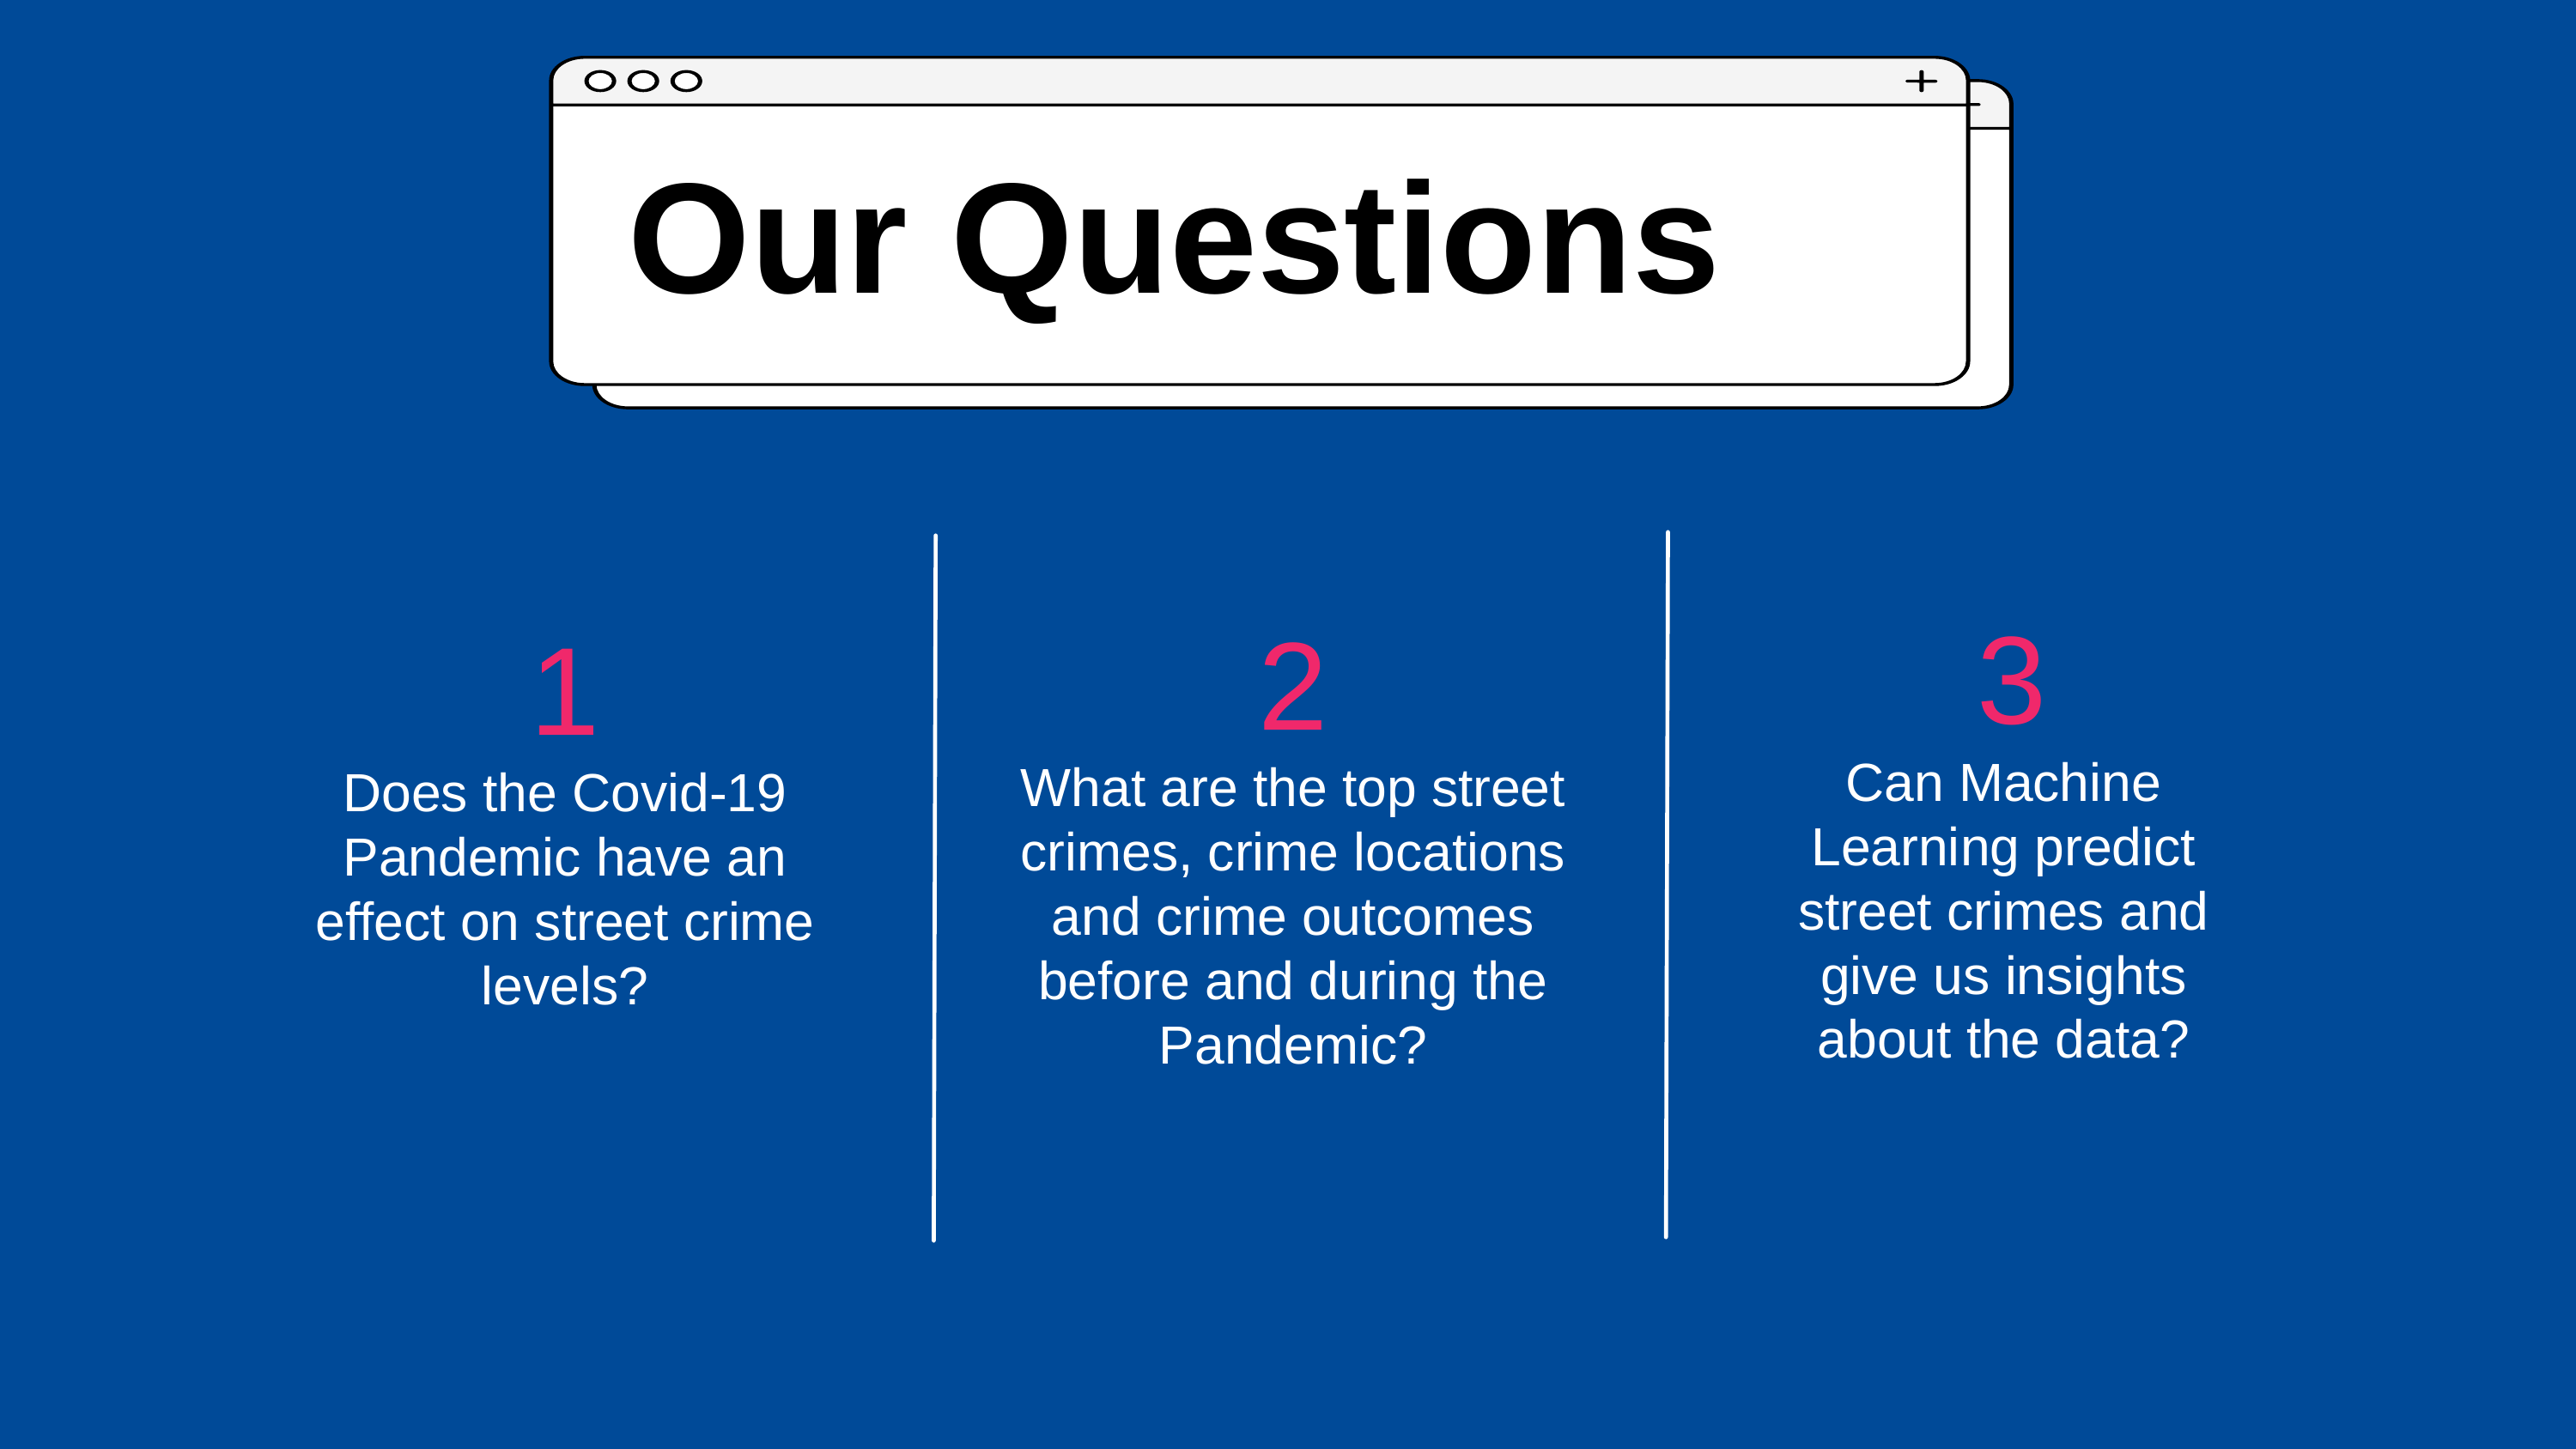

Our Questions

3

Can Machine Learning predict street crimes and give us insights about the data?
2

What are the top street crimes, crime locations and crime outcomes before and during the Pandemic?
1

Does the Covid-19 Pandemic have an effect on street crime levels?